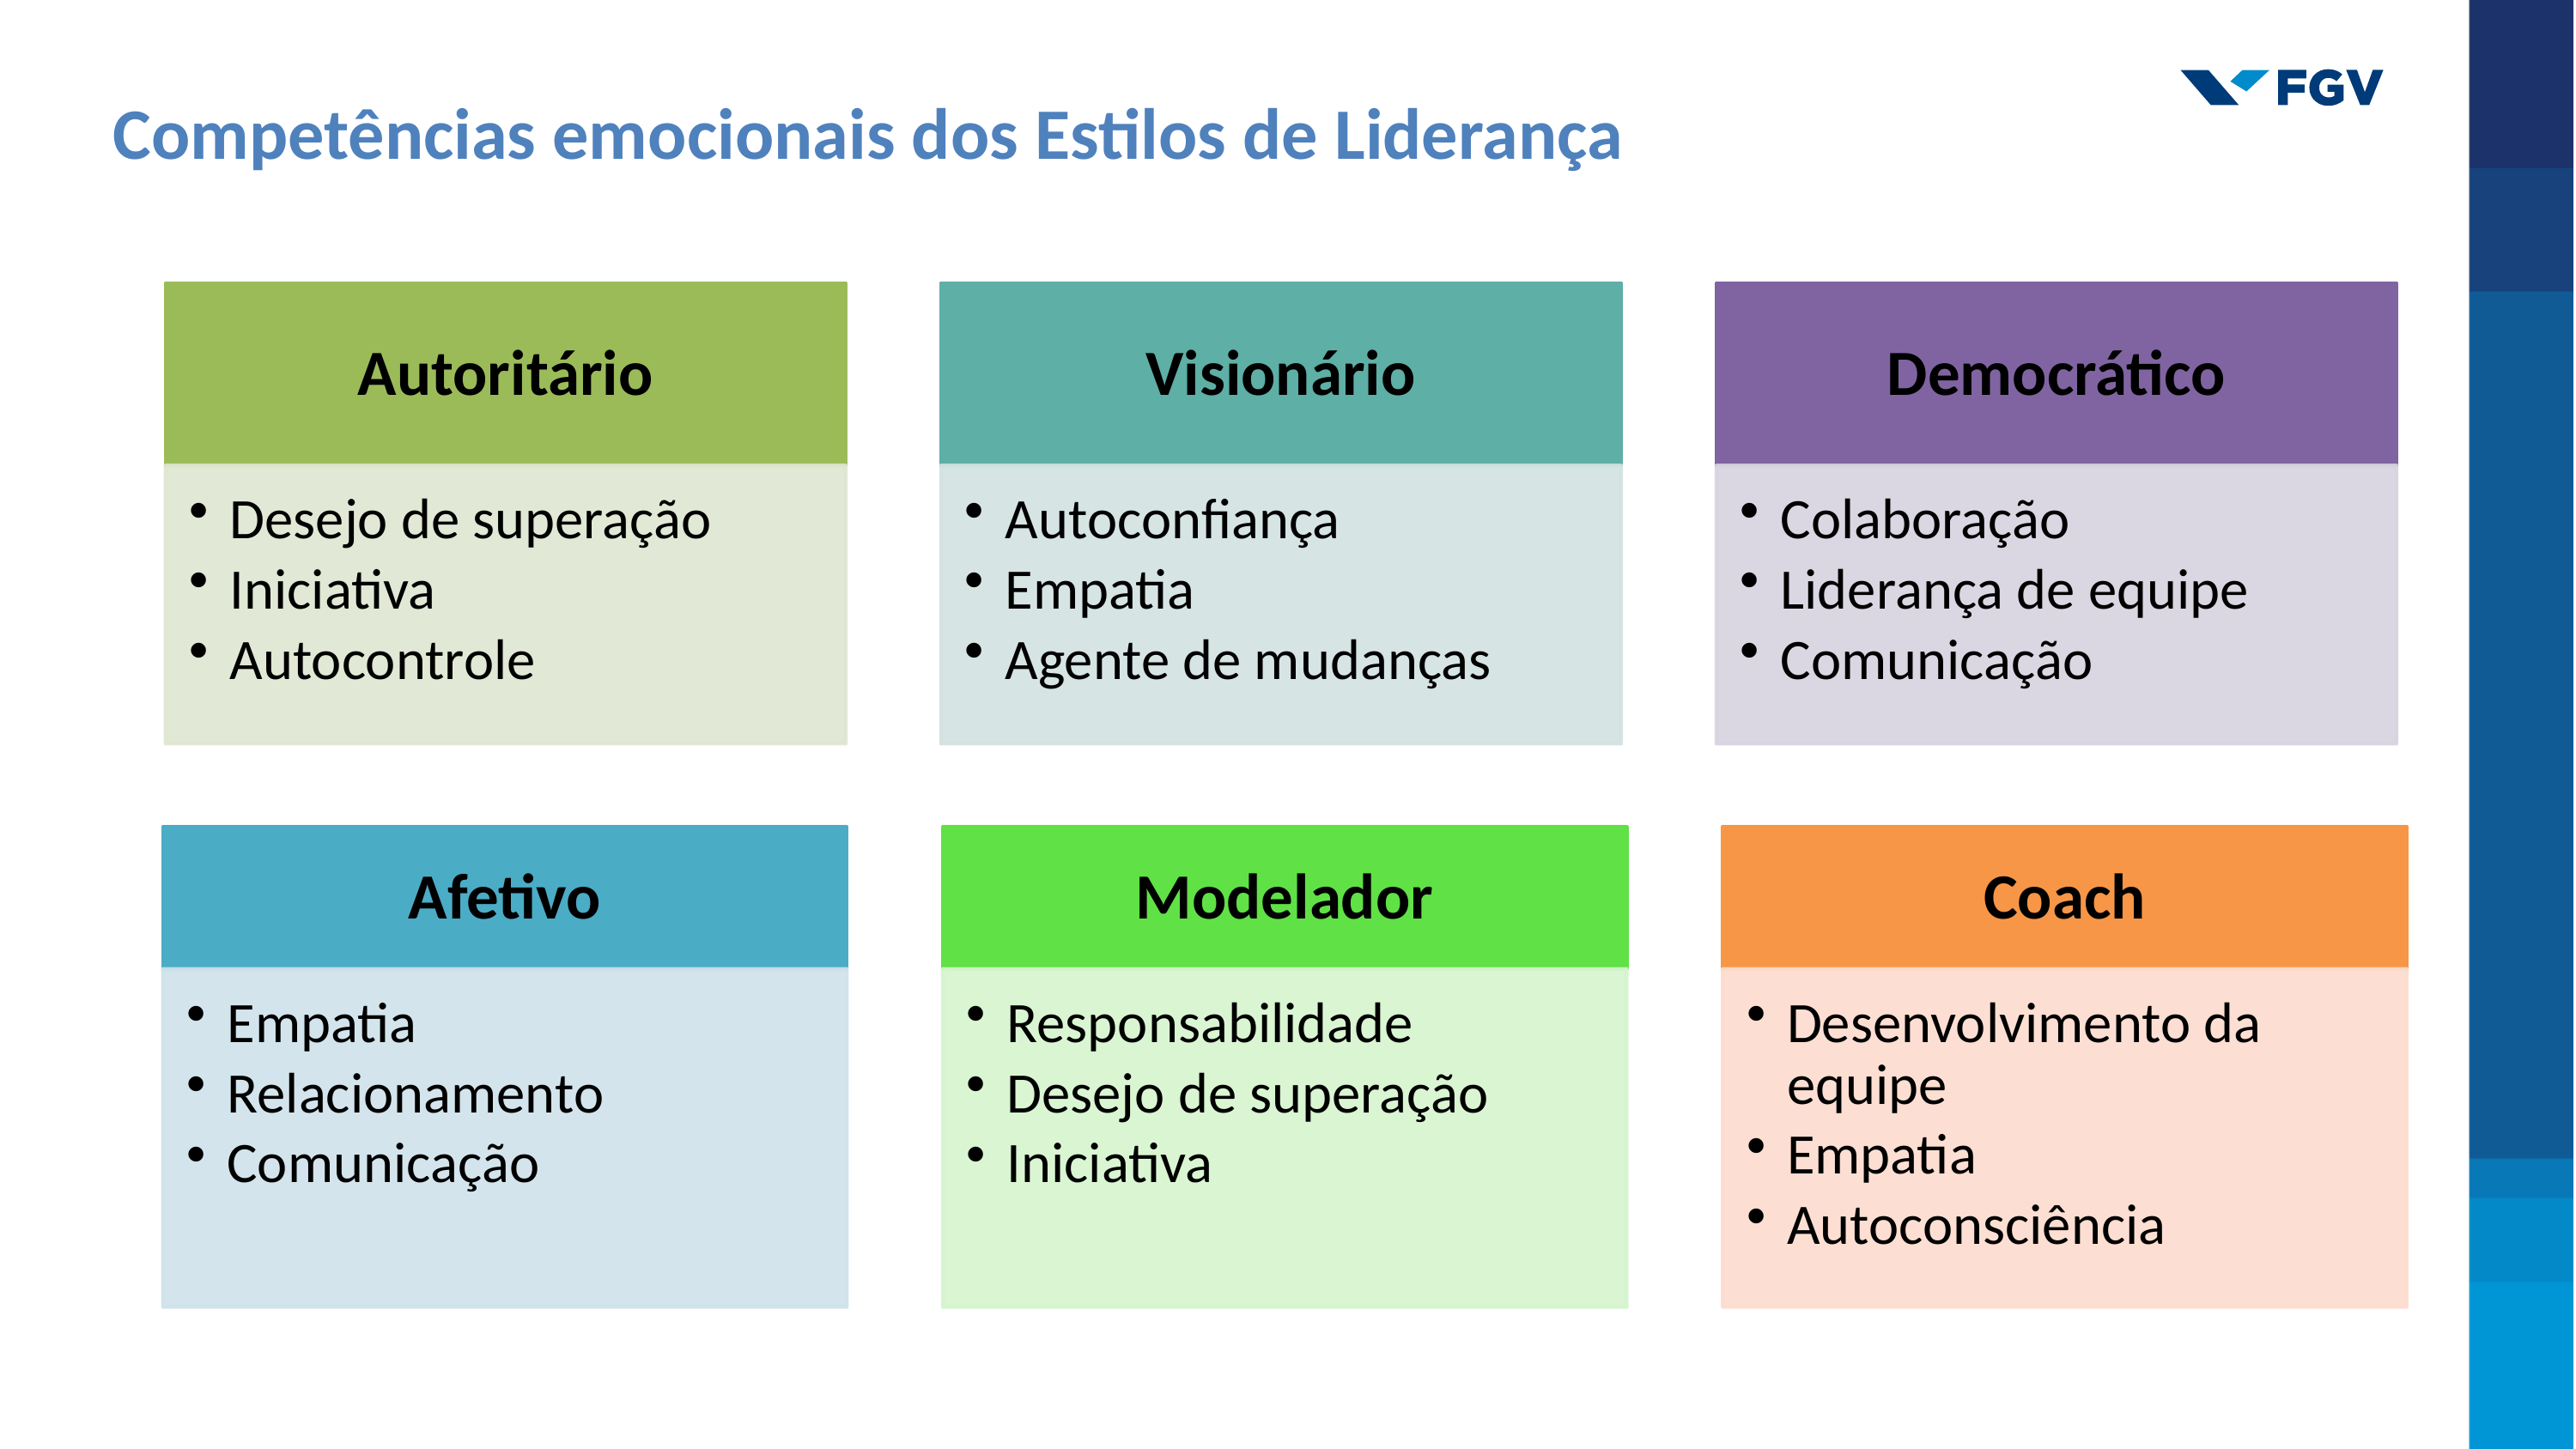

Competências emocionais dos Estilos de Liderança
Autoritário
Desejo de superação
Iniciativa
Autocontrole
Visionário
Autoconfiança
Empatia
Agente de mudanças
Democrático
Colaboração
Liderança de equipe
Comunicação
Afetivo
Empatia
Relacionamento
Comunicação
Modelador
Responsabilidade
Desejo de superação
Iniciativa
Coach
Desenvolvimento da equipe
Empatia
Autoconsciência